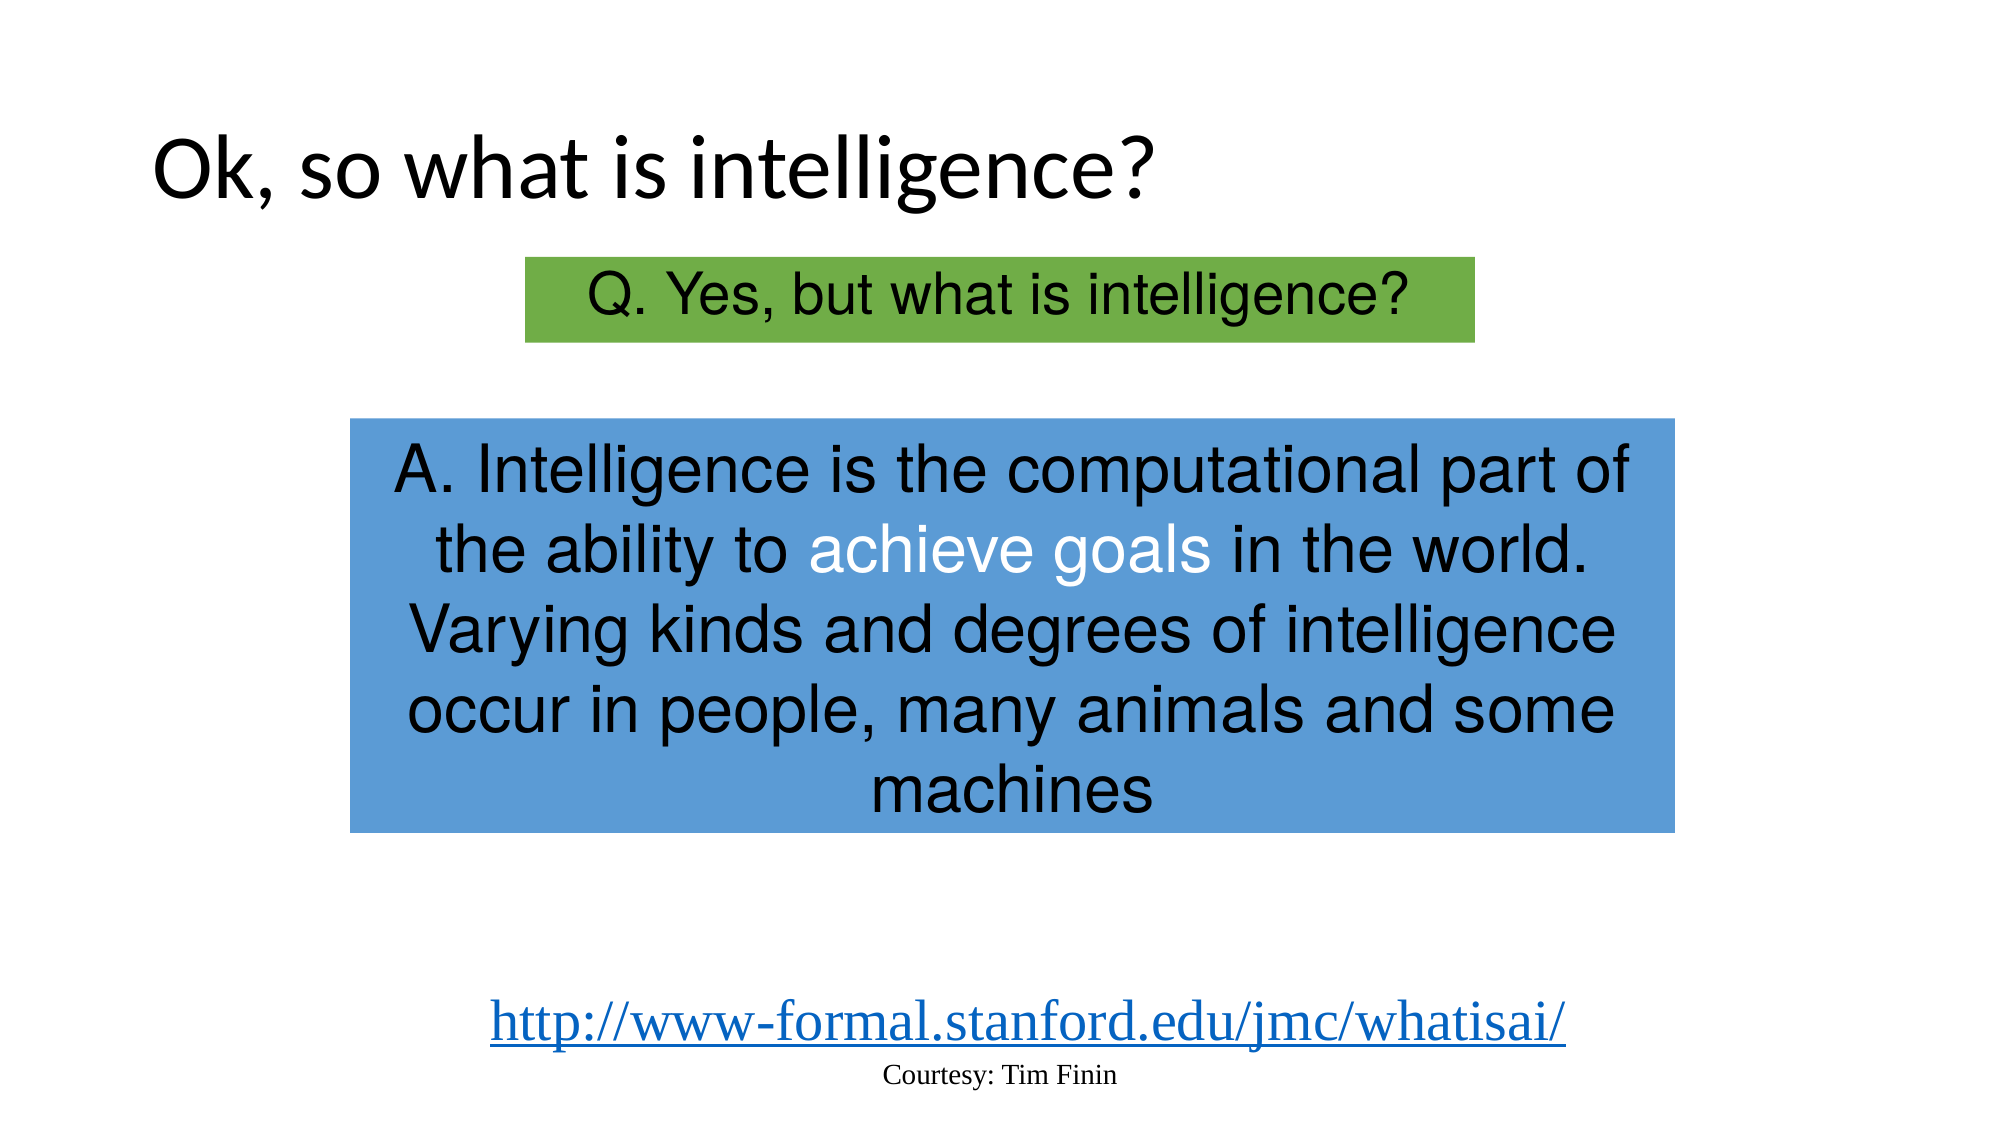

# Ok, so what is intelligence?
Q. Yes, but what is intelligence?
A. Intelligence is the computational part of the ability to achieve goals in the world. Varying kinds and degrees of intelligence occur in people, many animals and some machines
http://www-formal.stanford.edu/jmc/whatisai/
Courtesy: Tim Finin